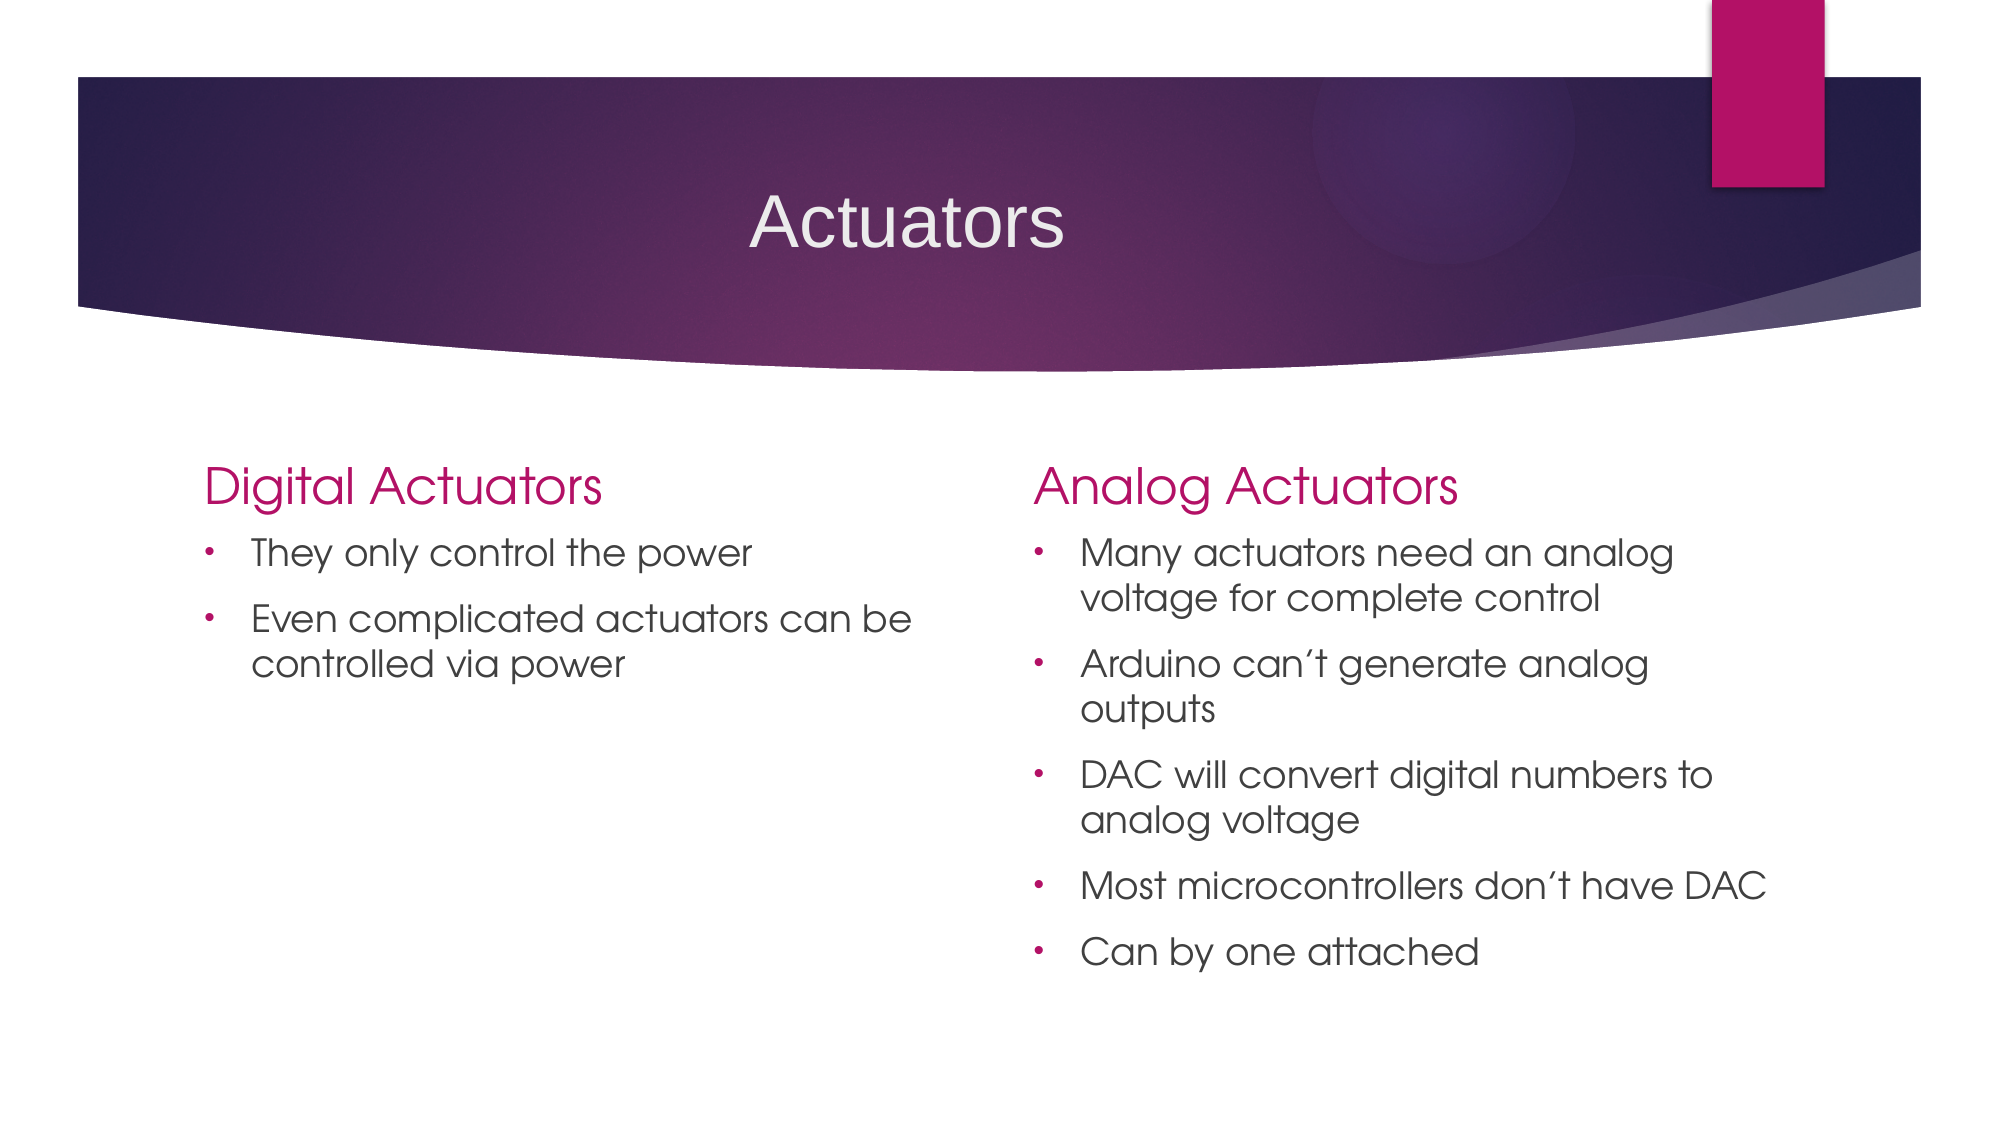

# Actuators
Digital Actuators
Analog Actuators
They only control the power
Even complicated actuators can be controlled via power

Many actuators need an analog voltage for complete control
Arduino can’t generate analog outputs
DAC will convert digital numbers to analog voltage
Most microcontrollers don’t have DAC
Can by one attached